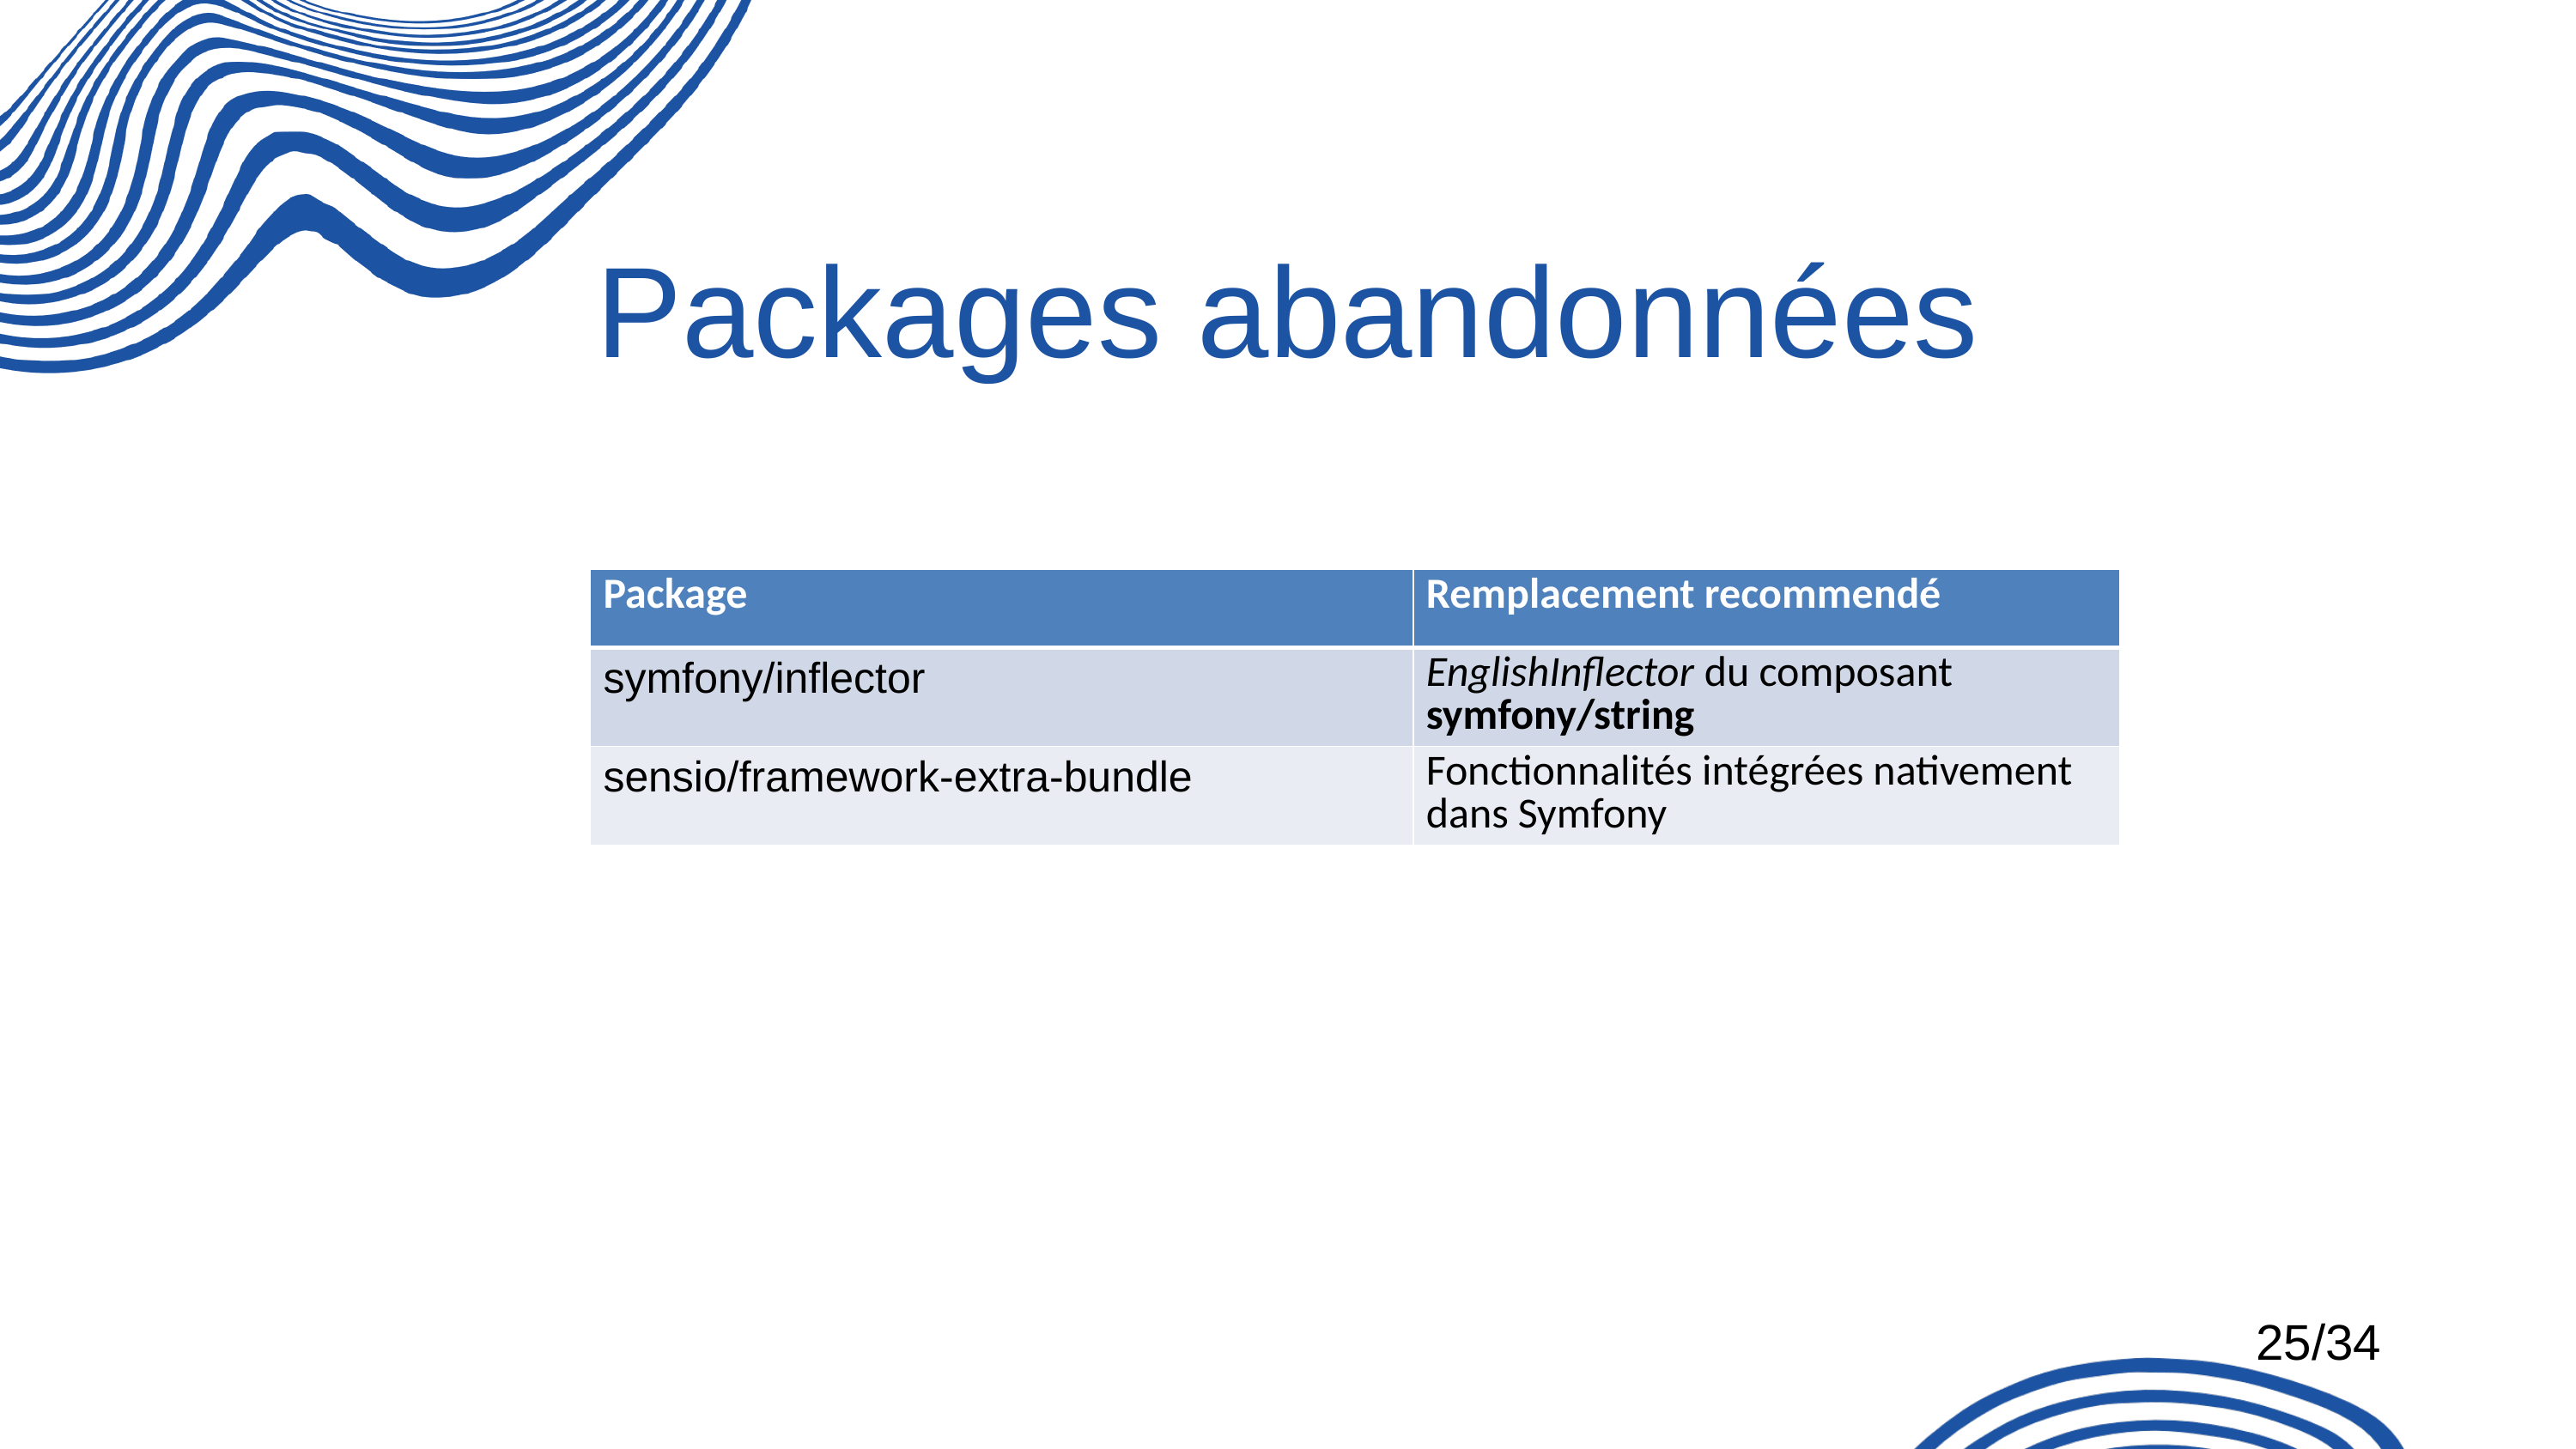

Packages abandonnées
| Package | Remplacement recommendé |
| --- | --- |
| symfony/inflector | EnglishInflector du composant symfony/string |
| sensio/framework-extra-bundle | Fonctionnalités intégrées nativement dans Symfony |
25/34